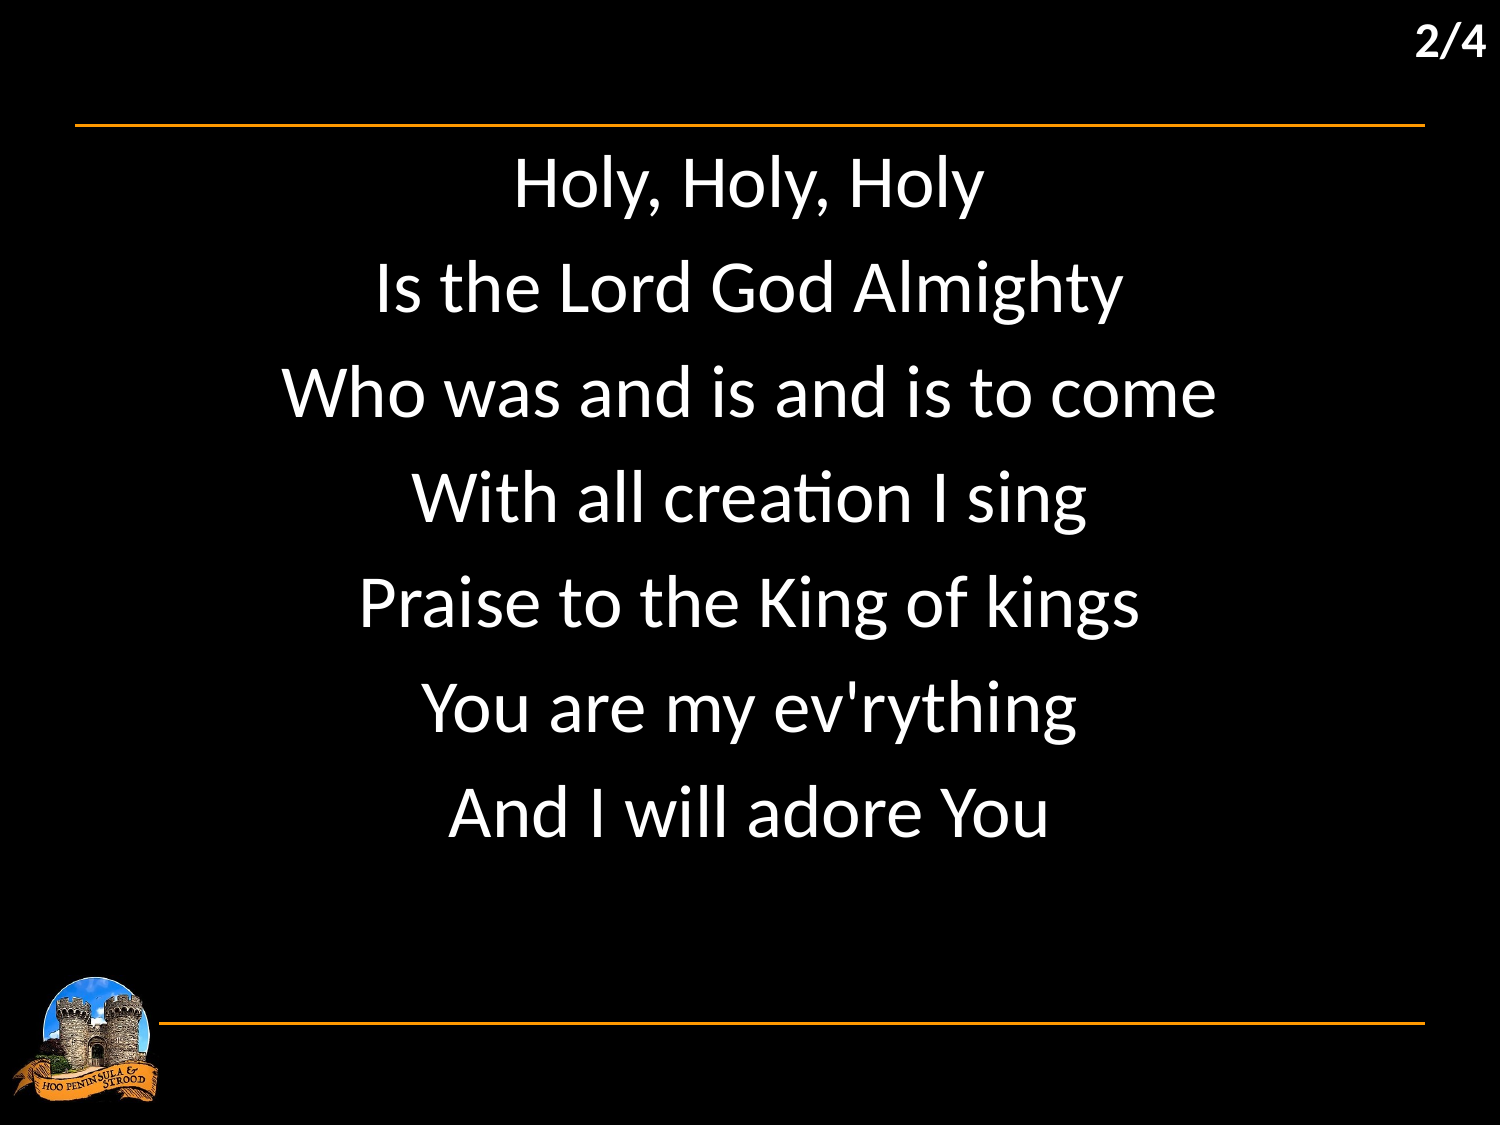

2/4
Holy, Holy, Holy
Is the Lord God Almighty
Who was and is and is to come
With all creation I sing
Praise to the King of kings
You are my ev'rything
And I will adore You